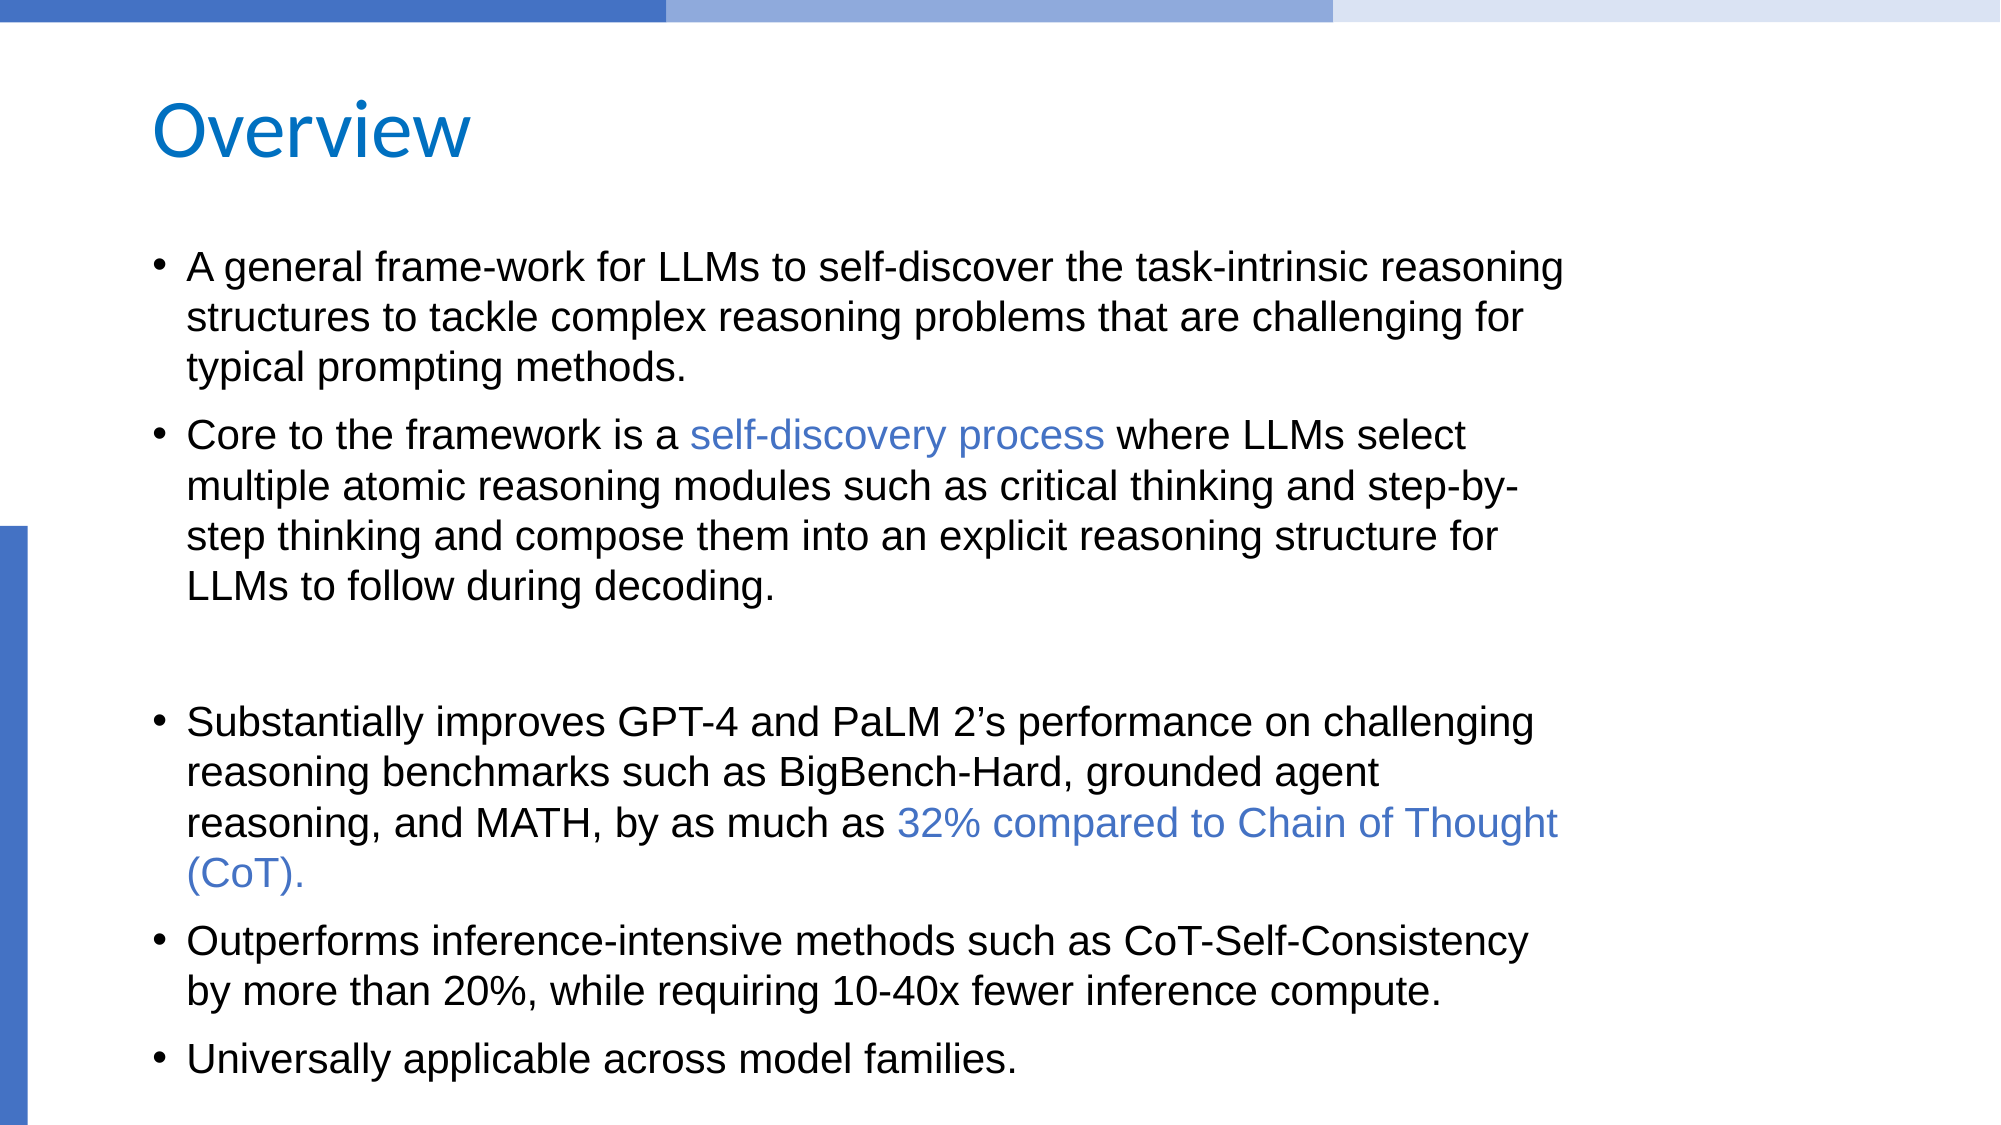

# Overview
A general frame-work for LLMs to self-discover the task-intrinsic reasoning structures to tackle complex reasoning problems that are challenging for typical prompting methods.
Core to the framework is a self-discovery process where LLMs select multiple atomic reasoning modules such as critical thinking and step-by-step thinking and compose them into an explicit reasoning structure for LLMs to follow during decoding.

Substantially improves GPT-4 and PaLM 2’s performance on challenging reasoning benchmarks such as BigBench-Hard, grounded agent reasoning, and MATH, by as much as 32% compared to Chain of Thought (CoT).
Outperforms inference-intensive methods such as CoT-Self-Consistency by more than 20%, while requiring 10-40x fewer inference compute.
Universally applicable across model families.